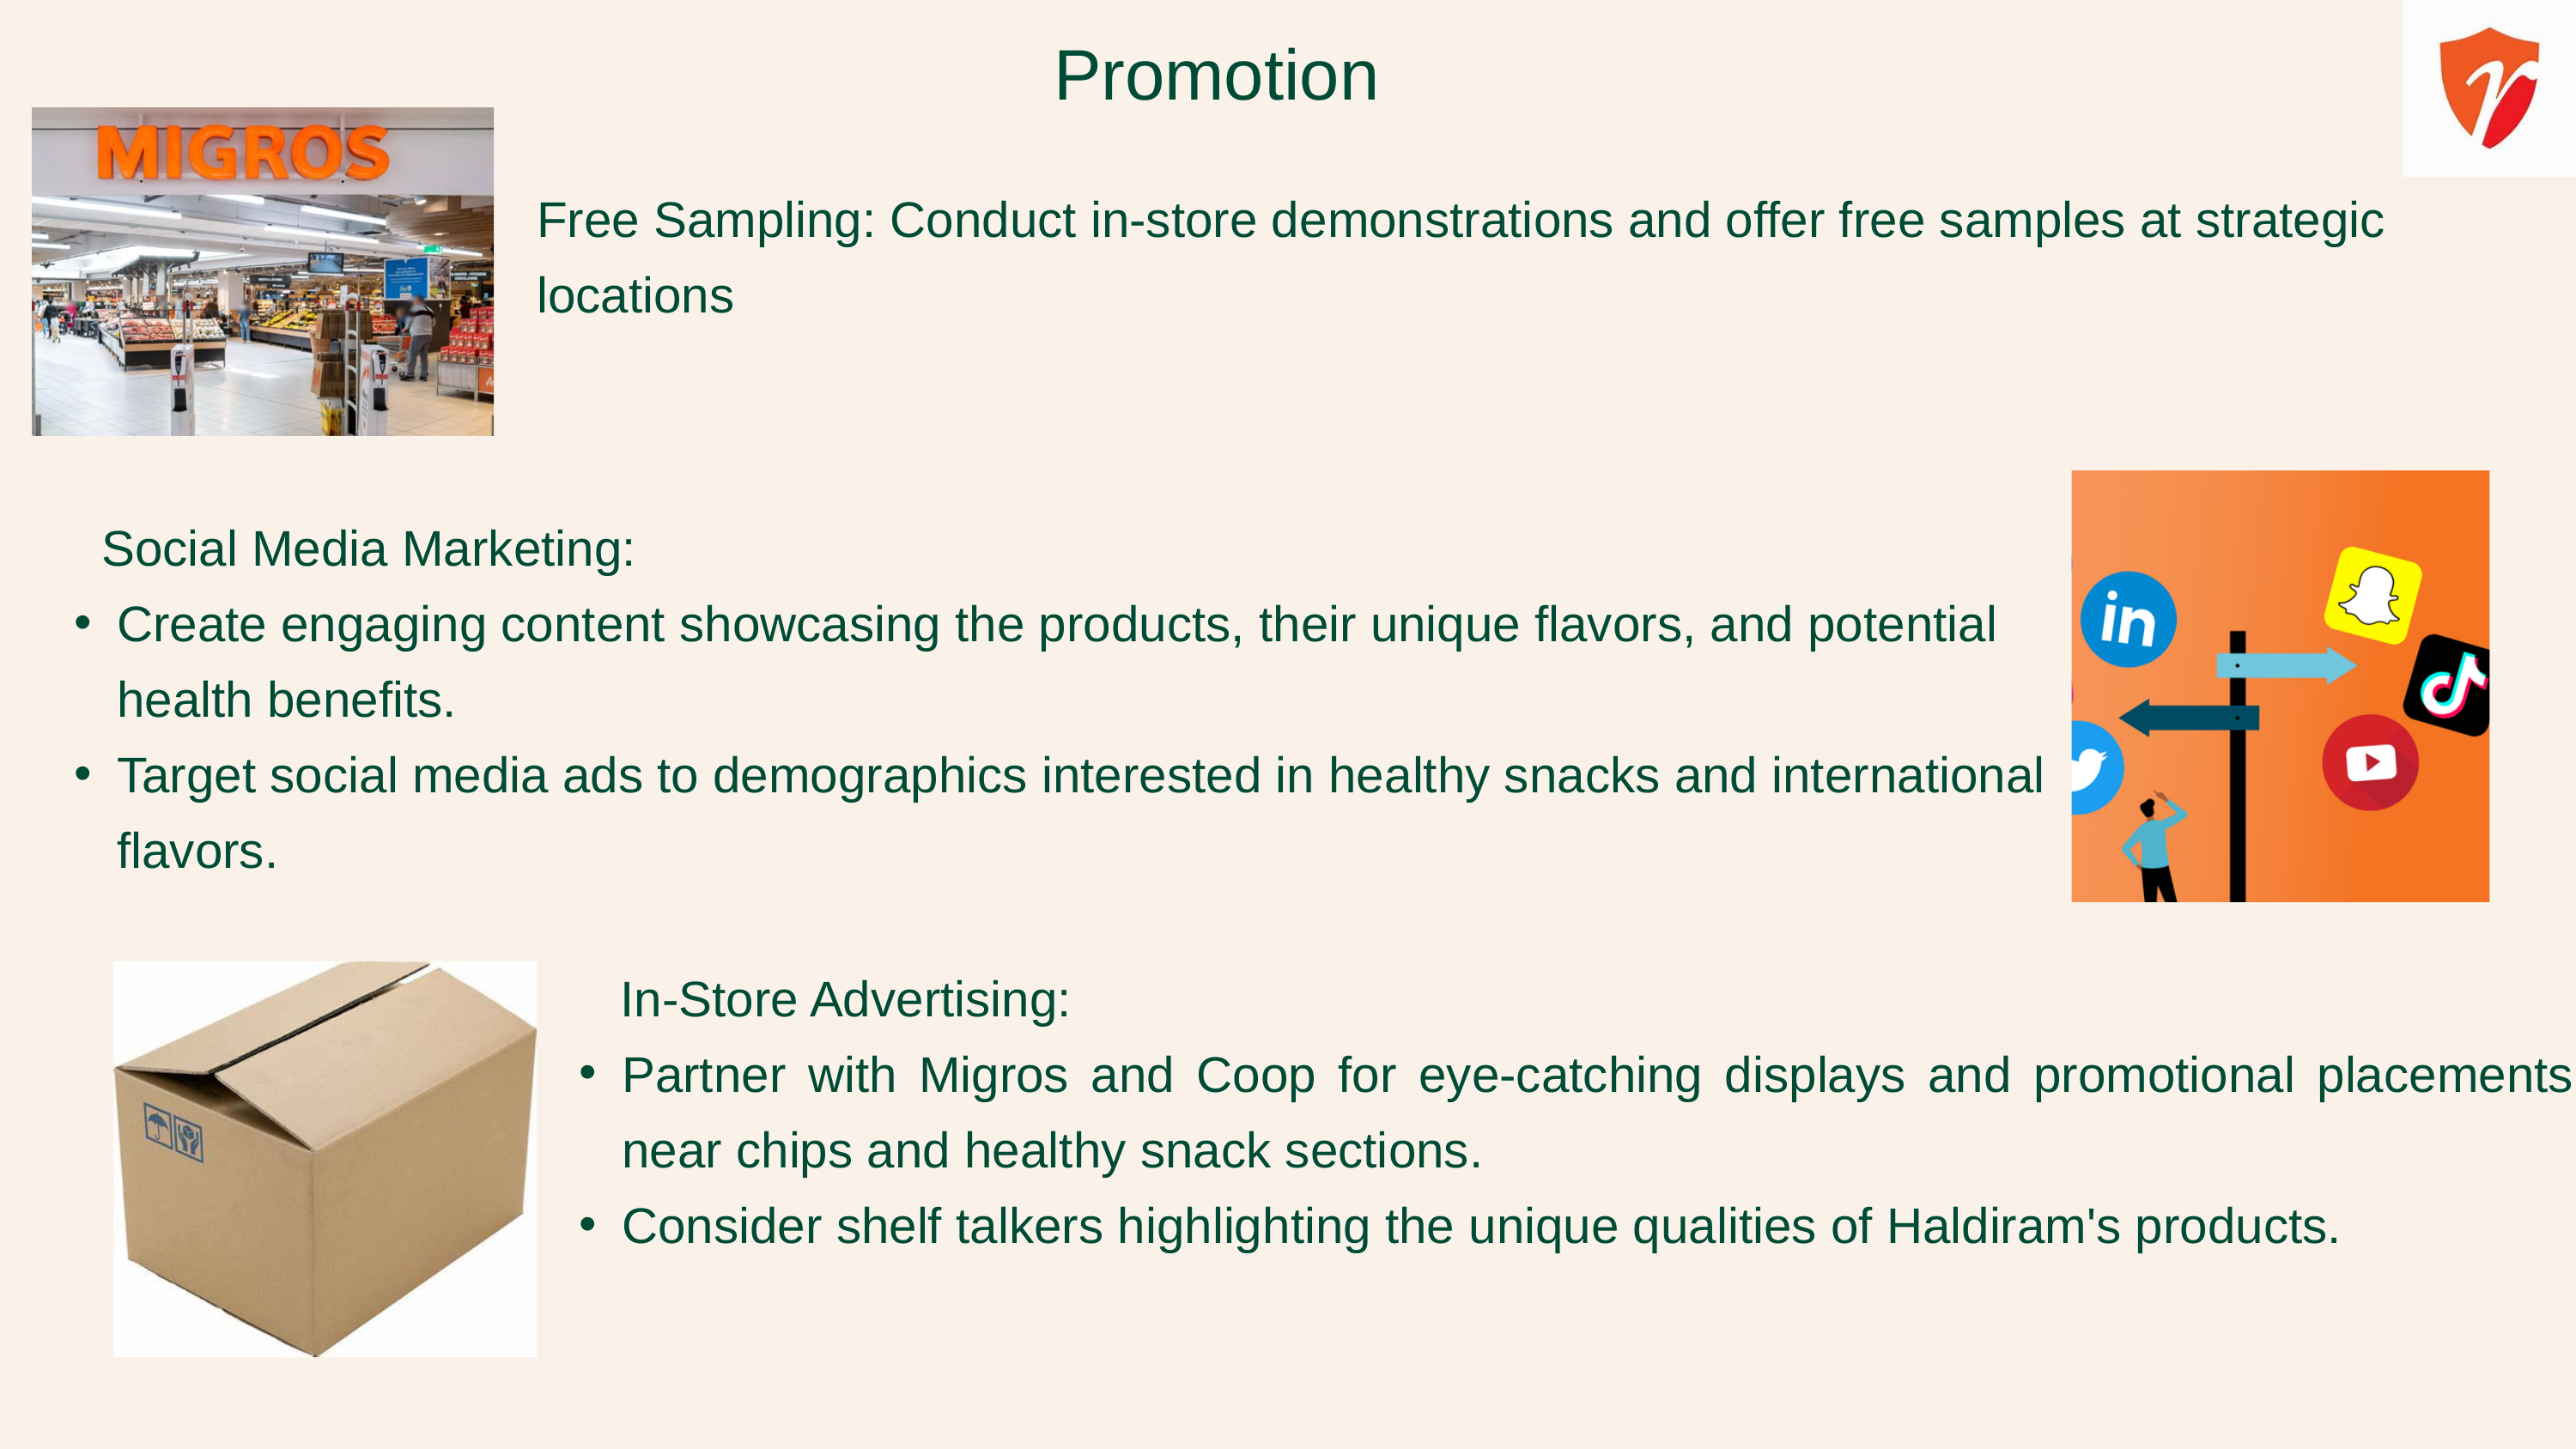

Promotion

Free Sampling: Conduct in-store demonstrations and offer free samples at strategic locations

     Social Media Marketing:
Create engaging content showcasing the products, their unique flavors, and potential health benefits.
Target social media ads to demographics interested in healthy snacks and international flavors.
      In-Store Advertising:
Partner with Migros and Coop for eye-catching displays and promotional placements near chips and healthy snack sections.
Consider shelf talkers highlighting the unique qualities of Haldiram's products.